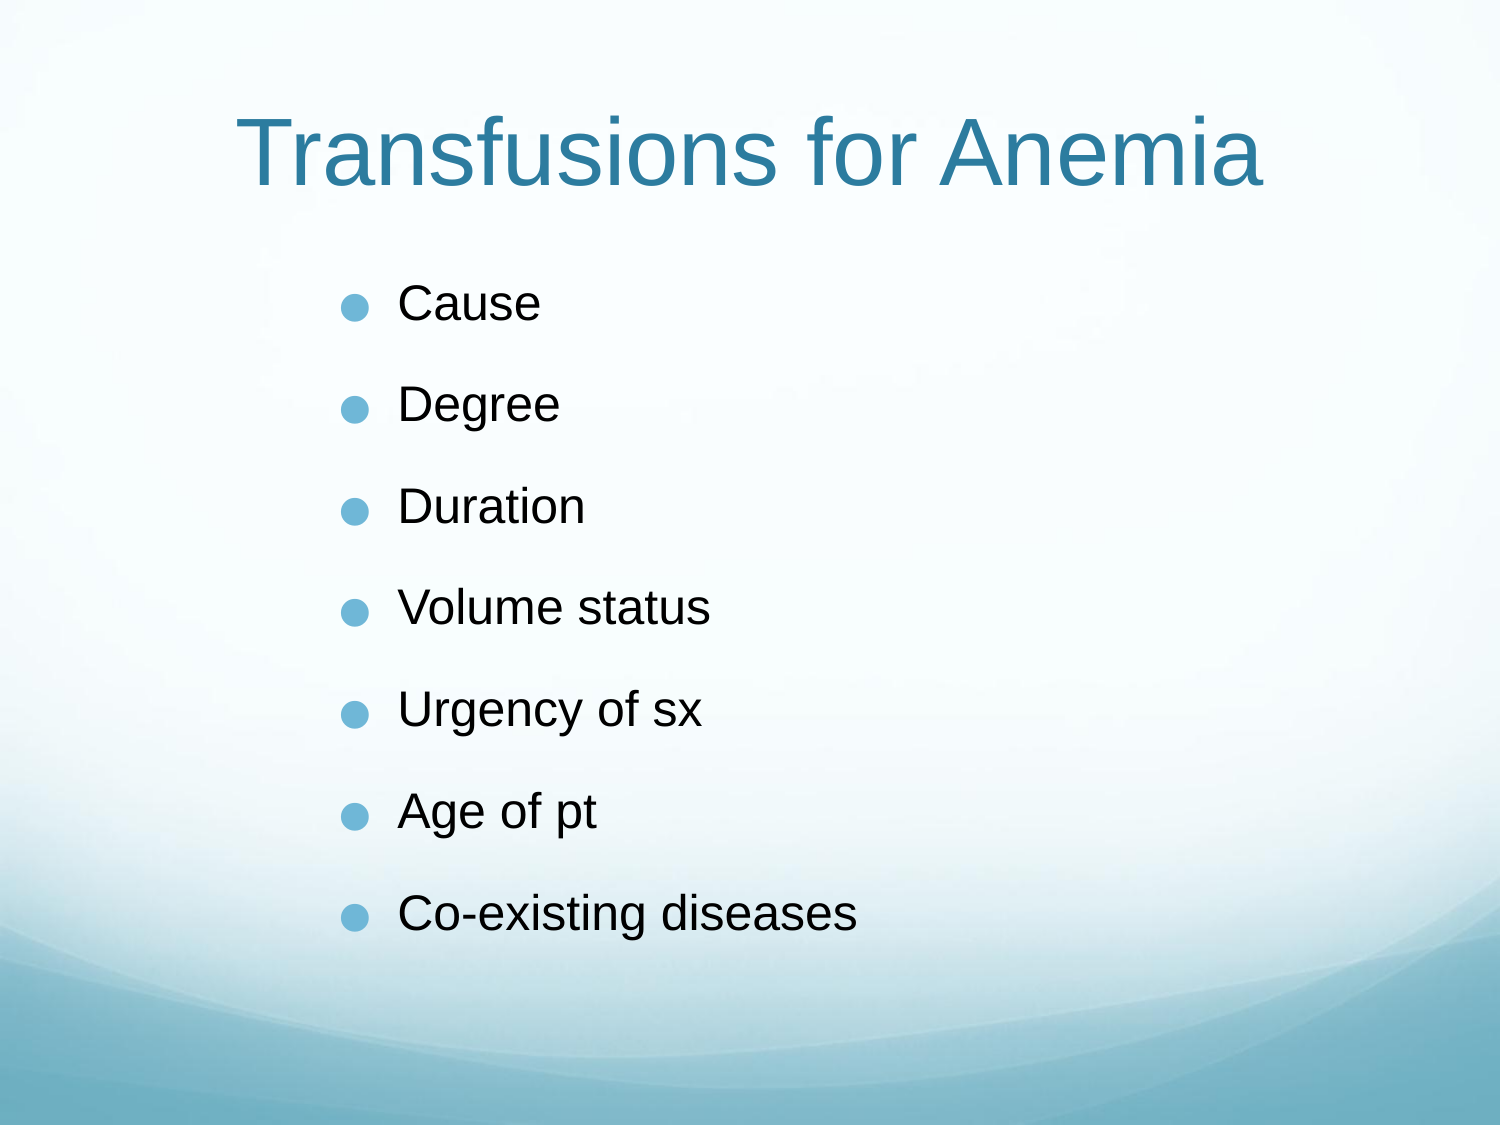

# Transfusions for Anemia
Cause
Degree
Duration
Volume status
Urgency of sx
Age of pt
Co-existing diseases